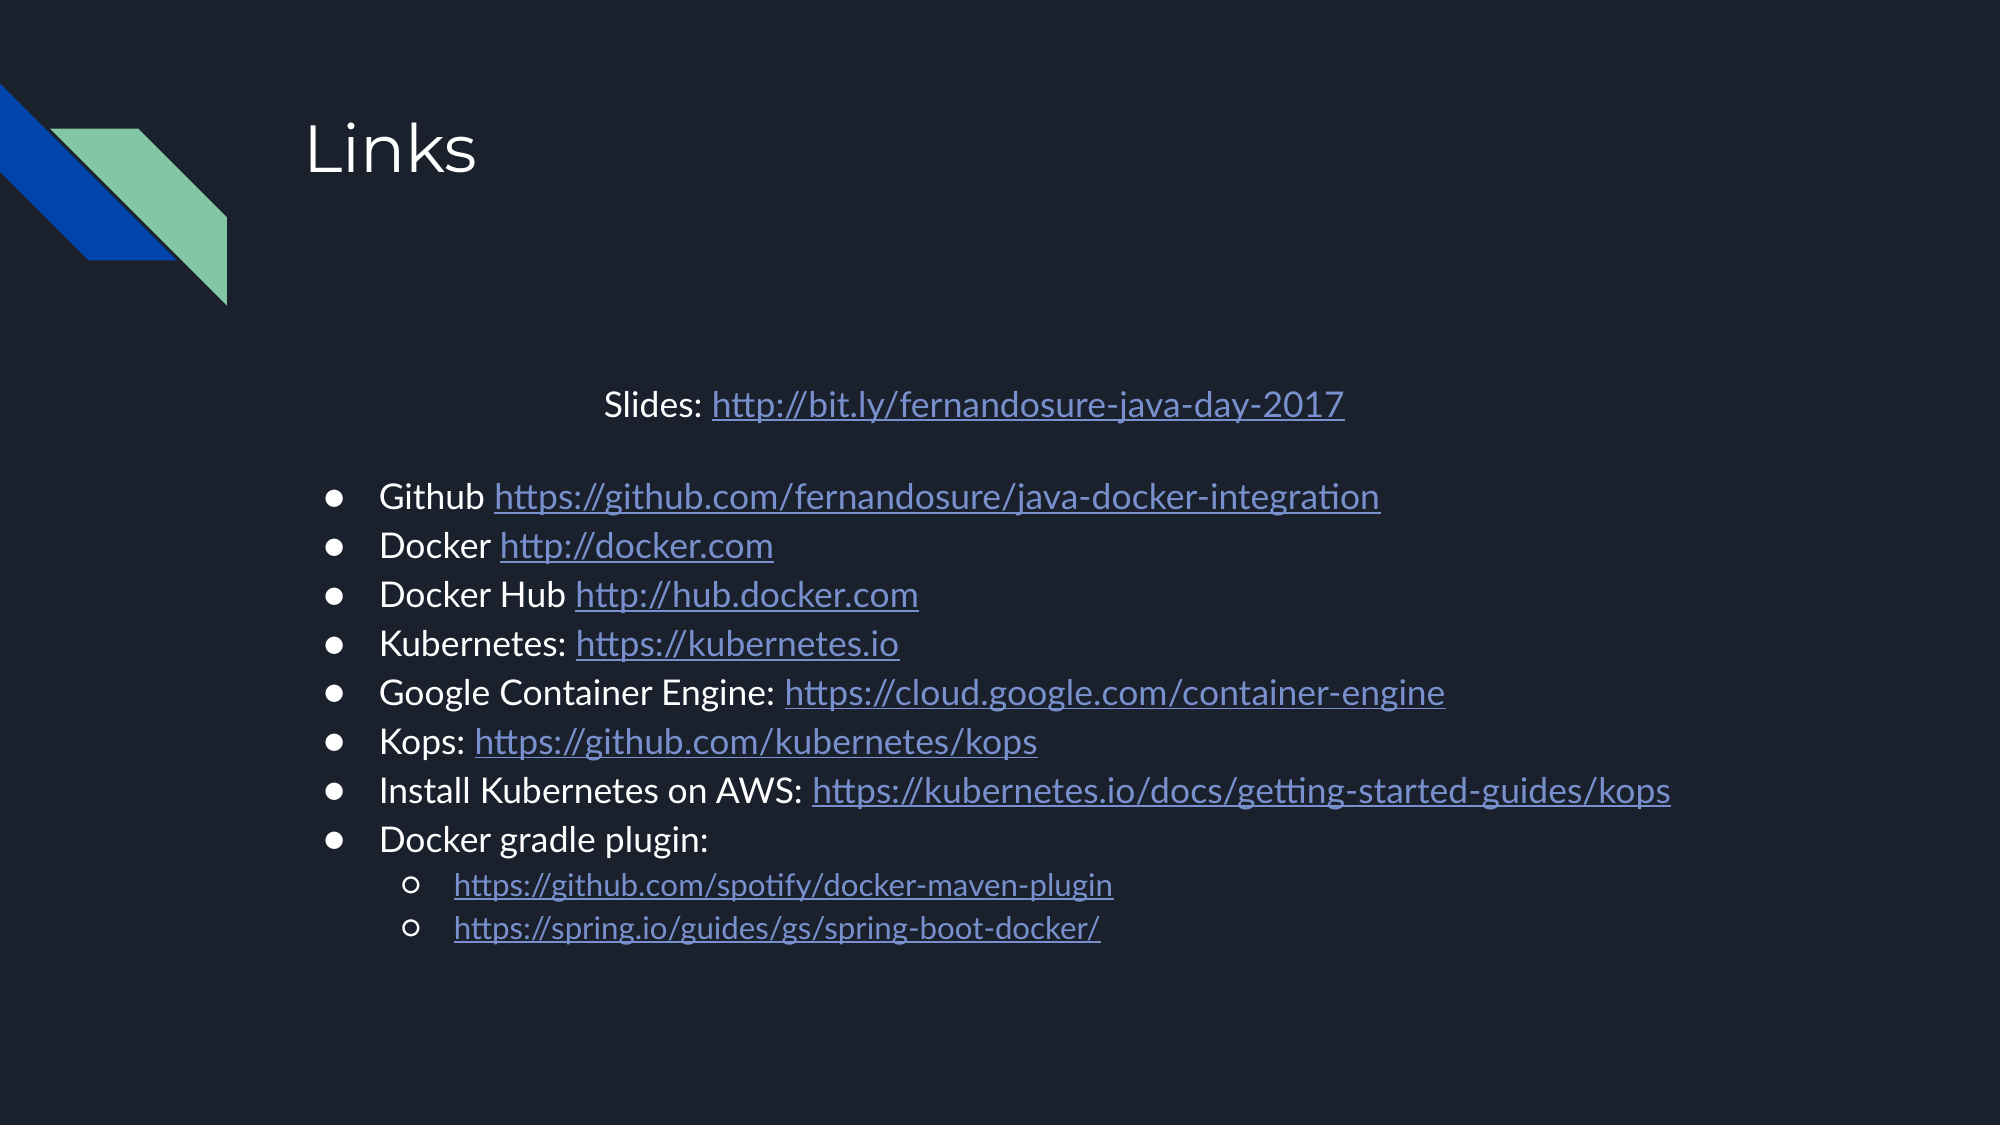

# Links
Slides: http://bit.ly/fernandosure-java-day-2017
Github https://github.com/fernandosure/java-docker-integration
Docker http://docker.com
Docker Hub http://hub.docker.com
Kubernetes: https://kubernetes.io
Google Container Engine: https://cloud.google.com/container-engine
Kops: https://github.com/kubernetes/kops
Install Kubernetes on AWS: https://kubernetes.io/docs/getting-started-guides/kops
Docker gradle plugin:
https://github.com/spotify/docker-maven-plugin
https://spring.io/guides/gs/spring-boot-docker/